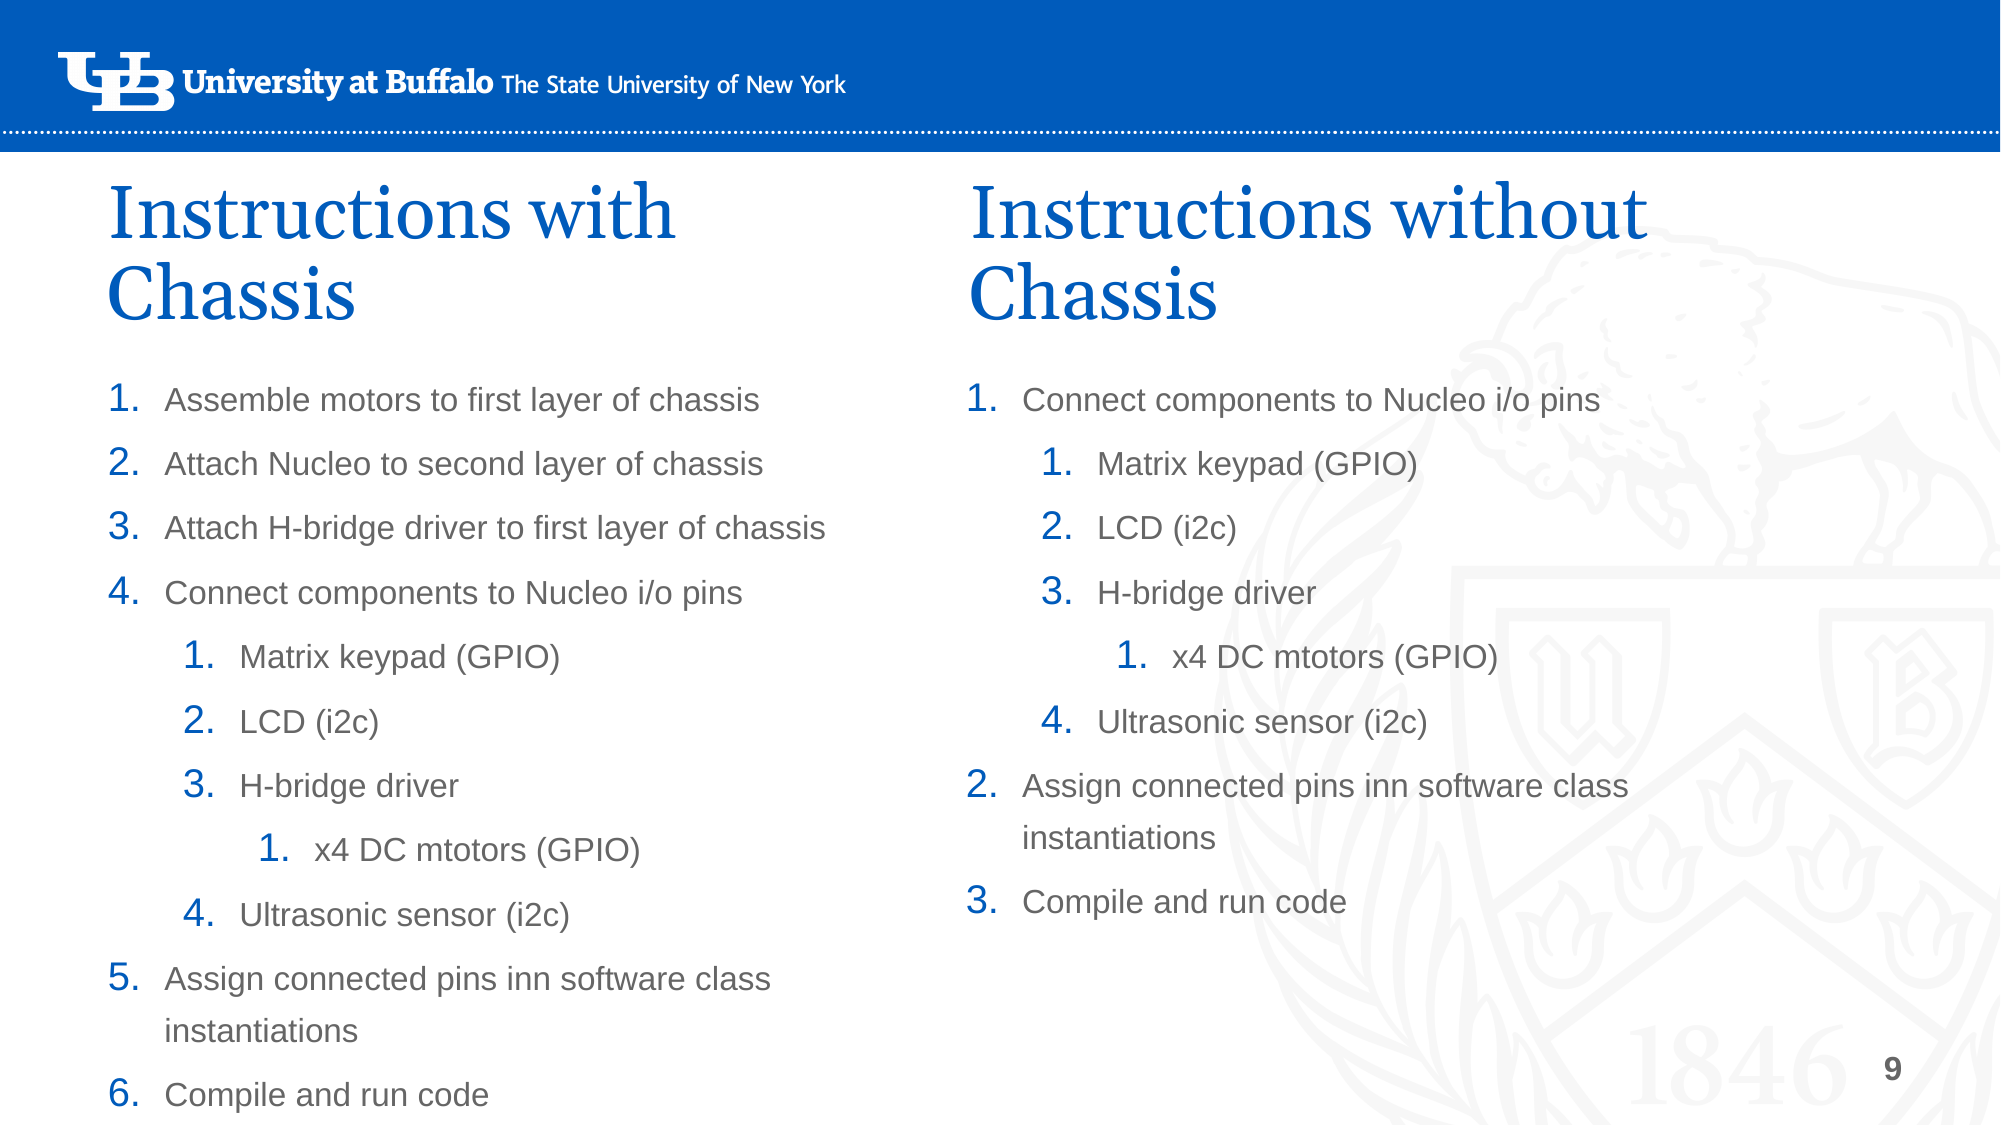

Instructions without
Chassis
# Instructions with Chassis
Connect components to Nucleo i/o pins
Matrix keypad (GPIO)
LCD (i2c)
H-bridge driver
x4 DC mtotors (GPIO)
Ultrasonic sensor (i2c)
Assign connected pins inn software class instantiations
Compile and run code
Assemble motors to first layer of chassis
Attach Nucleo to second layer of chassis
Attach H-bridge driver to first layer of chassis
Connect components to Nucleo i/o pins
Matrix keypad (GPIO)
LCD (i2c)
H-bridge driver
x4 DC mtotors (GPIO)
Ultrasonic sensor (i2c)
Assign connected pins inn software class instantiations
Compile and run code
9